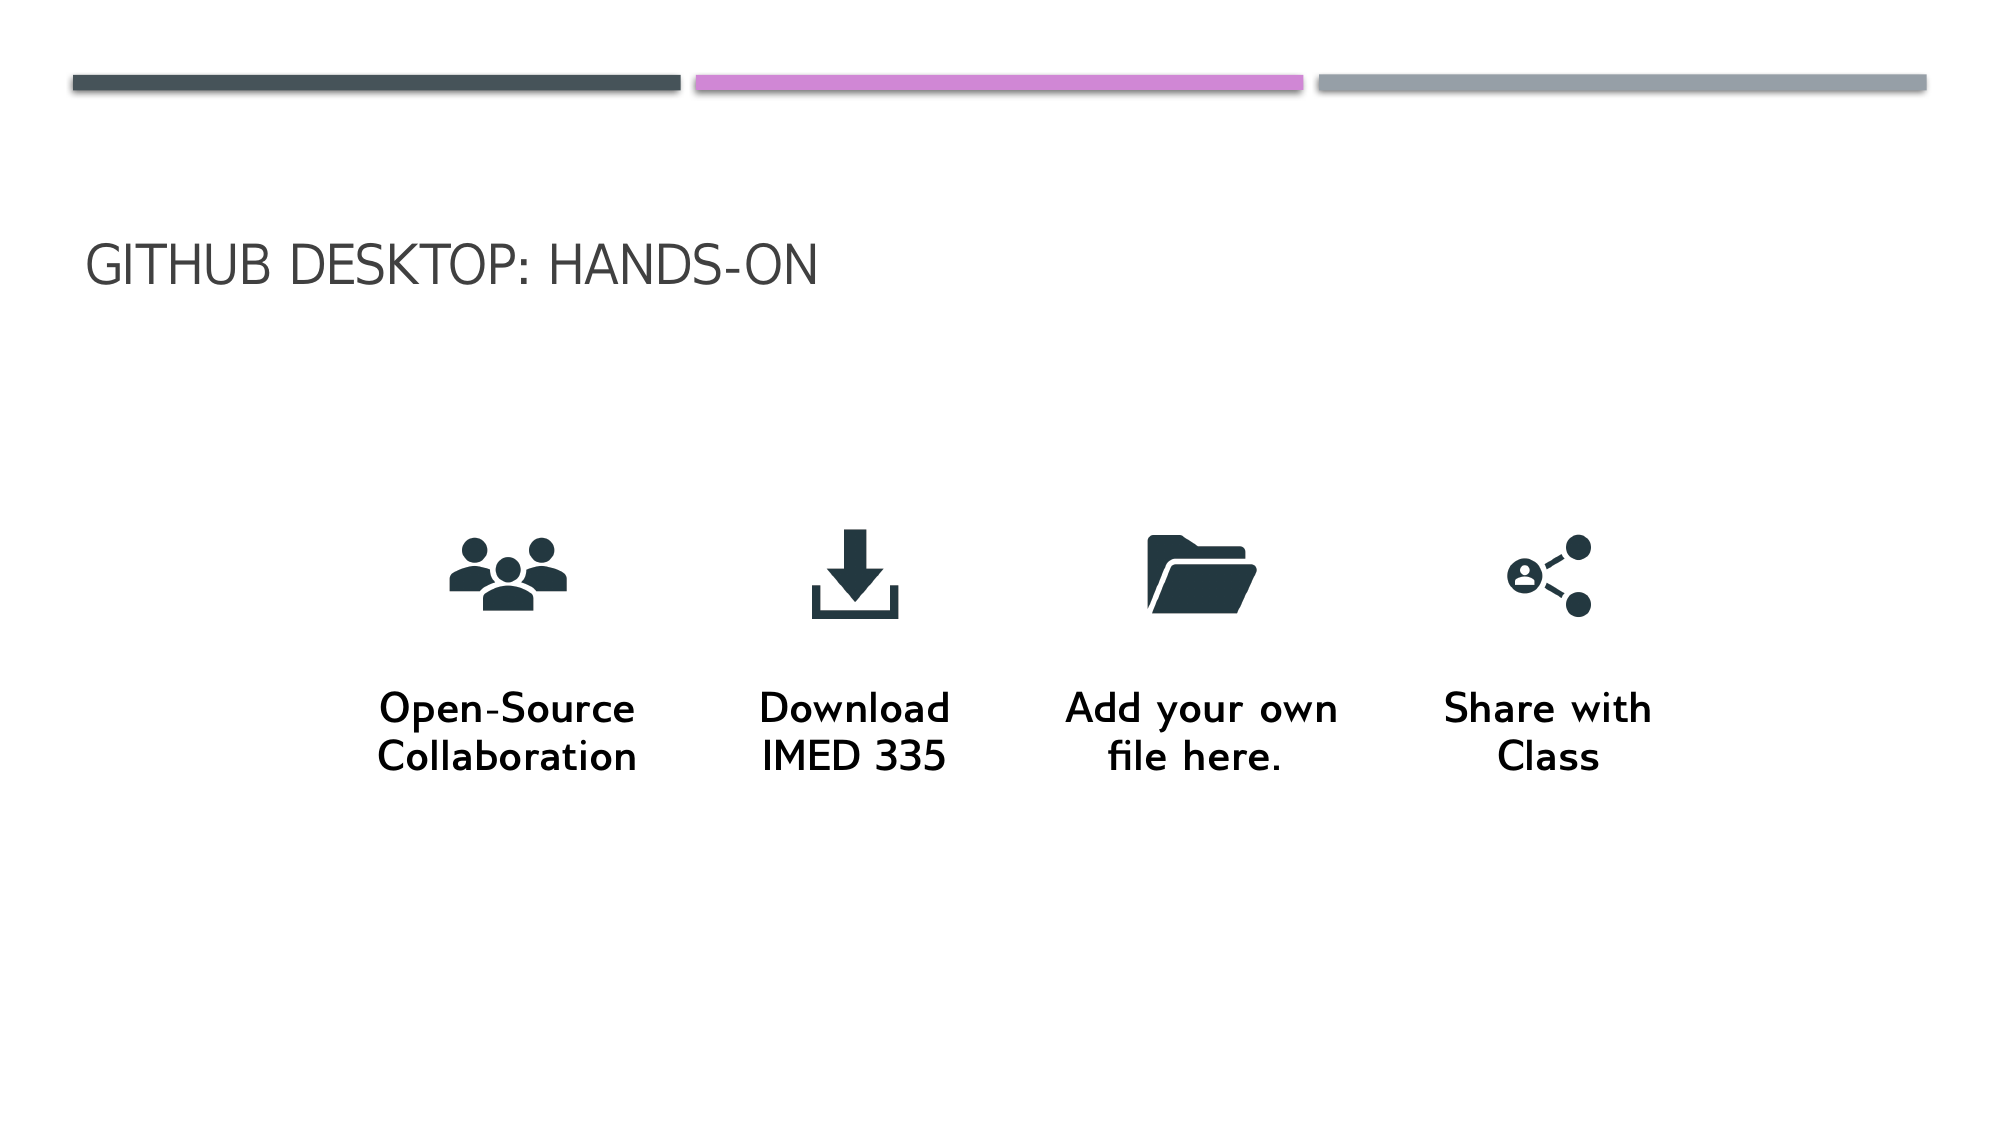

# Github Desktop: HANDS-ON
Open-Source Collaboration
Download IMED 335
Add your own file here.
Share with Class